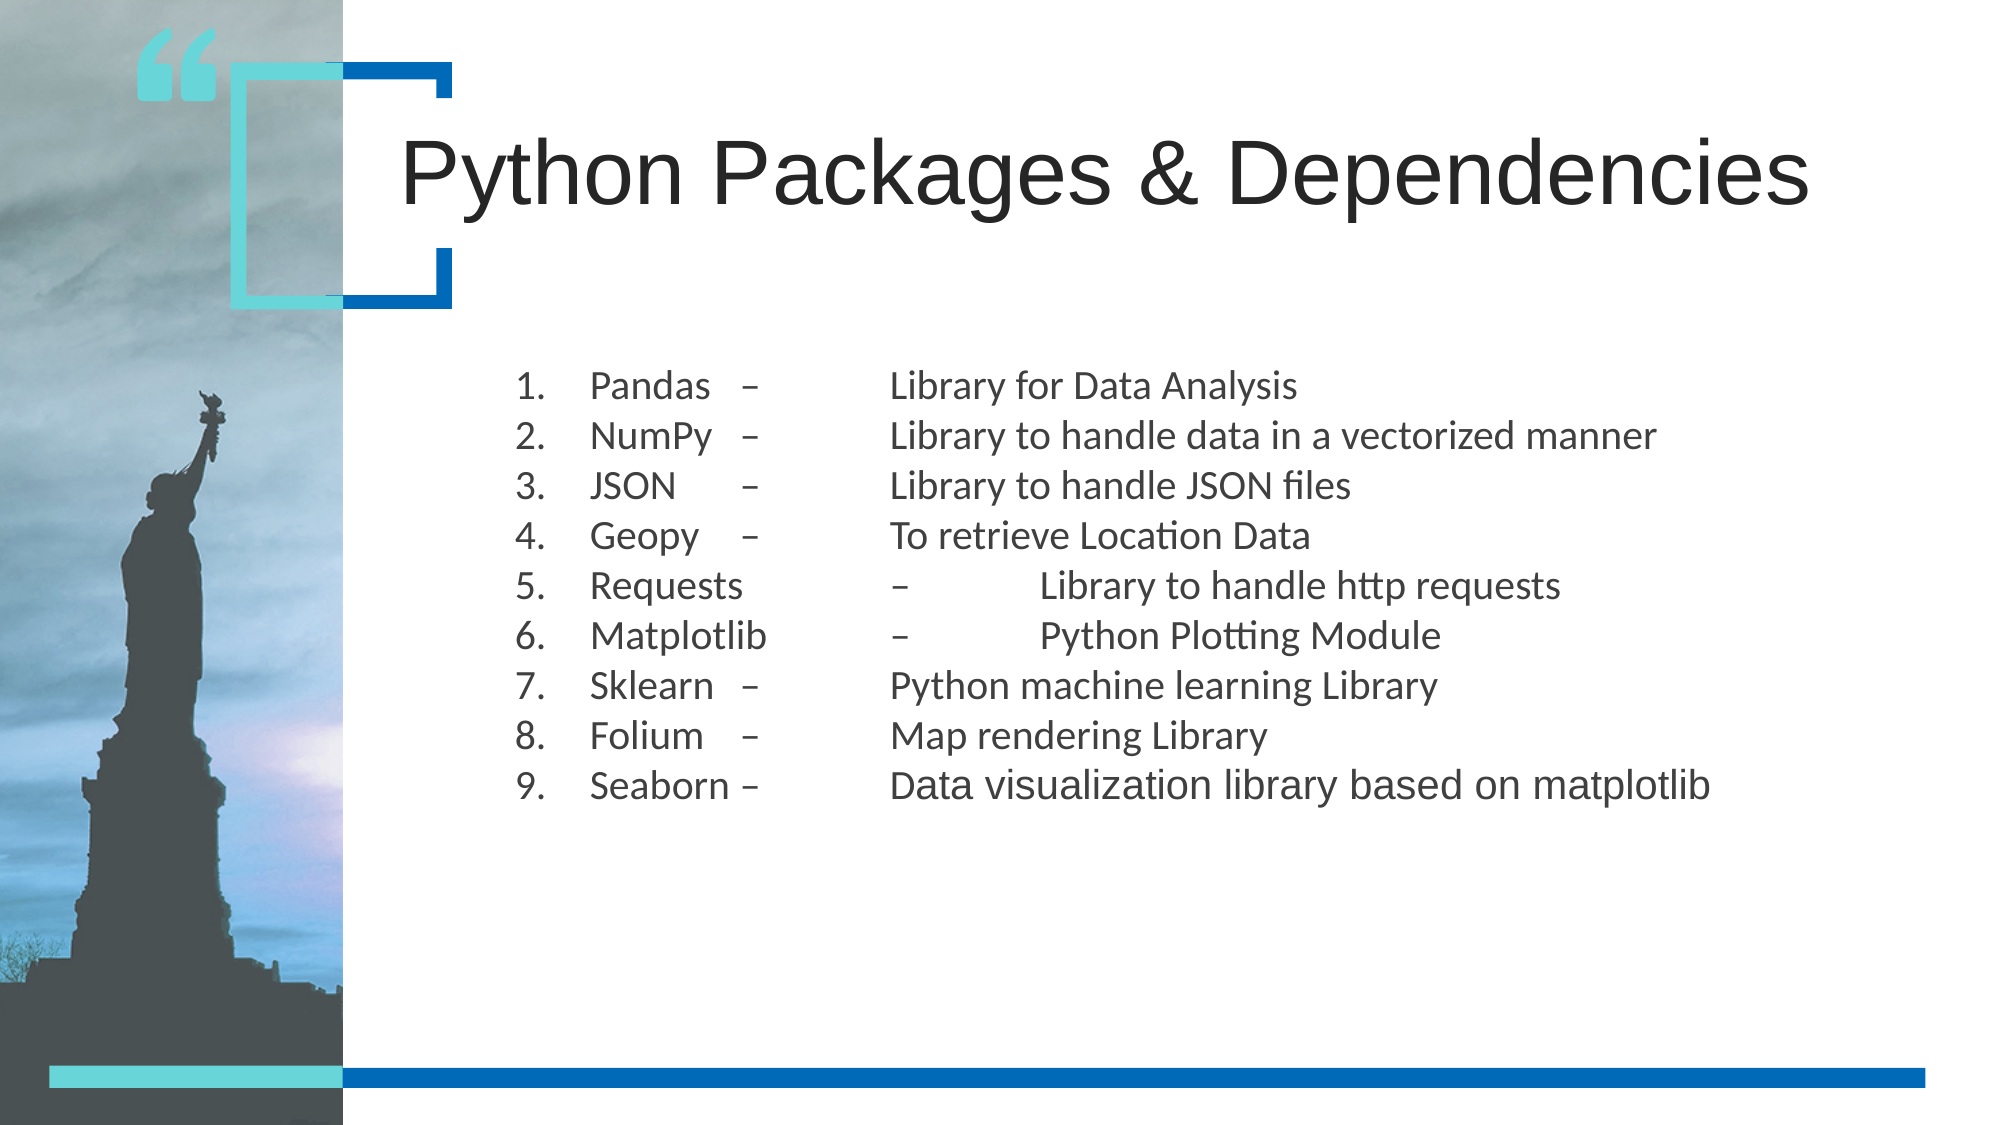

Python Packages & Dependencies
Pandas 	– 	Library for Data Analysis
NumPy 	– 	Library to handle data in a vectorized manner
JSON 	– 	Library to handle JSON files
Geopy	– 	To retrieve Location Data
Requests 	– 	Library to handle http requests
Matplotlib	– 	Python Plotting Module
Sklearn 	– 	Python machine learning Library
Folium 	– 	Map rendering Library
Seaborn	– 	Data visualization library based on matplotlib